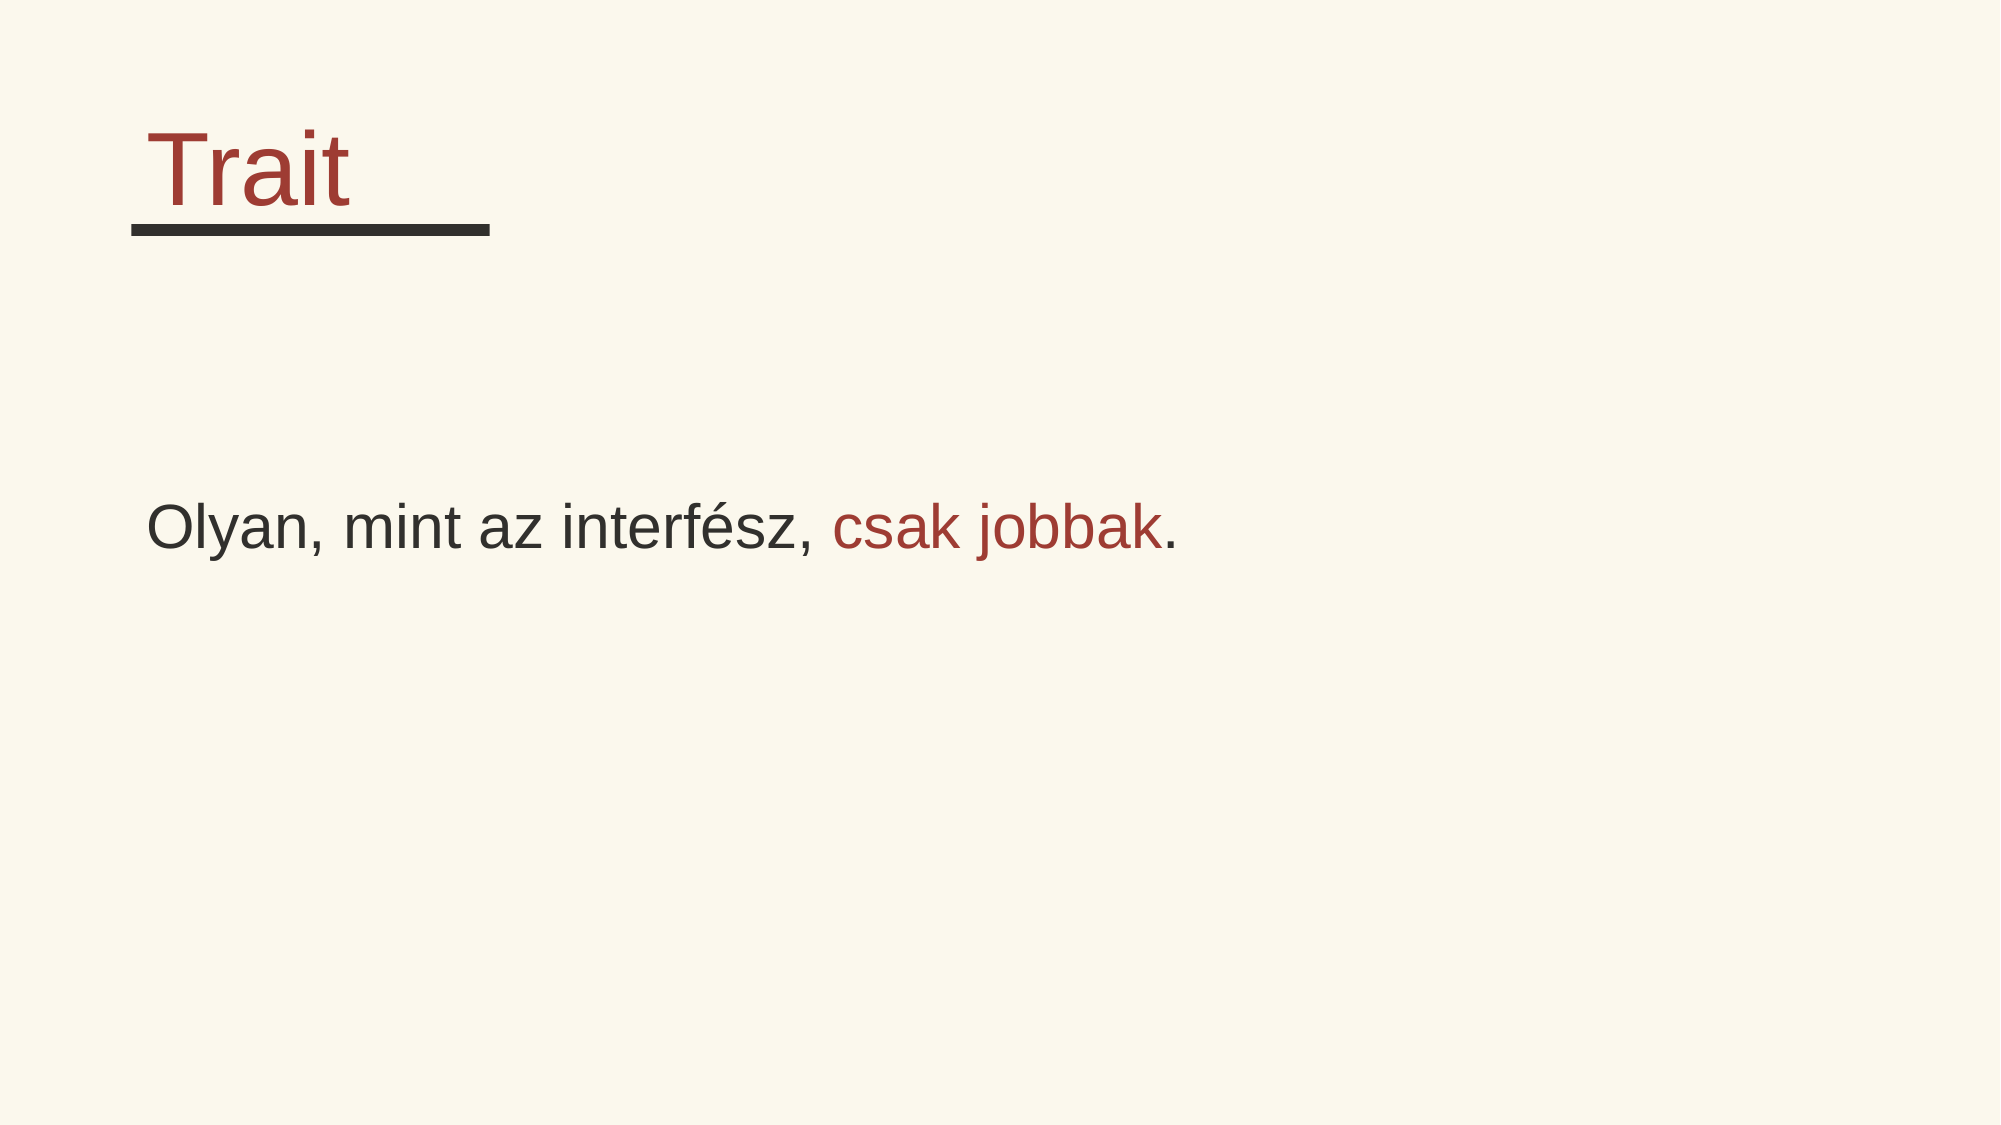

Trait

Olyan, mint az interfész, csak jobbak.